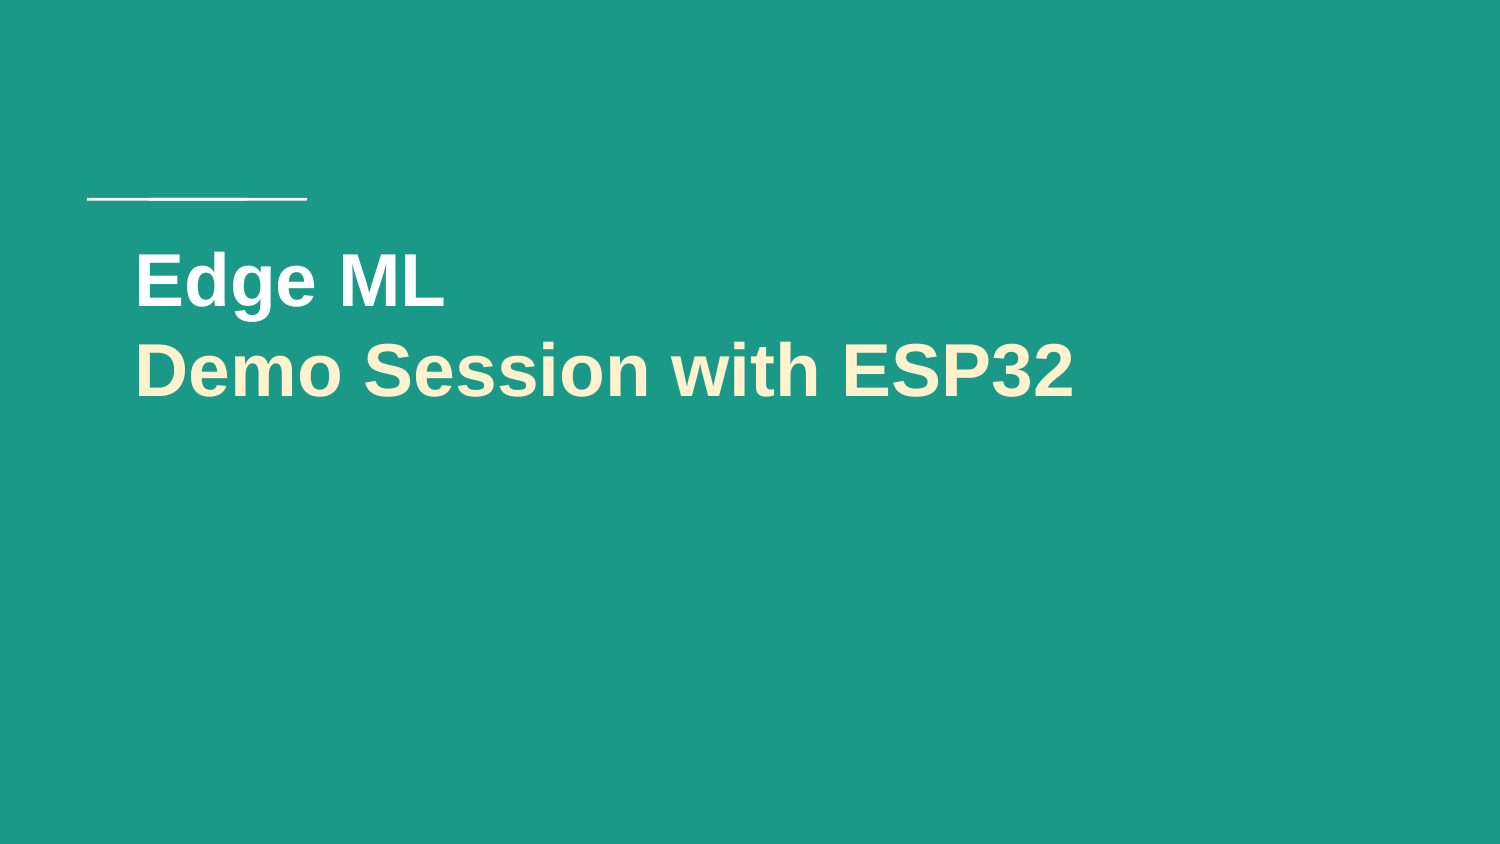

# Edge ML
Demo Session with ESP32